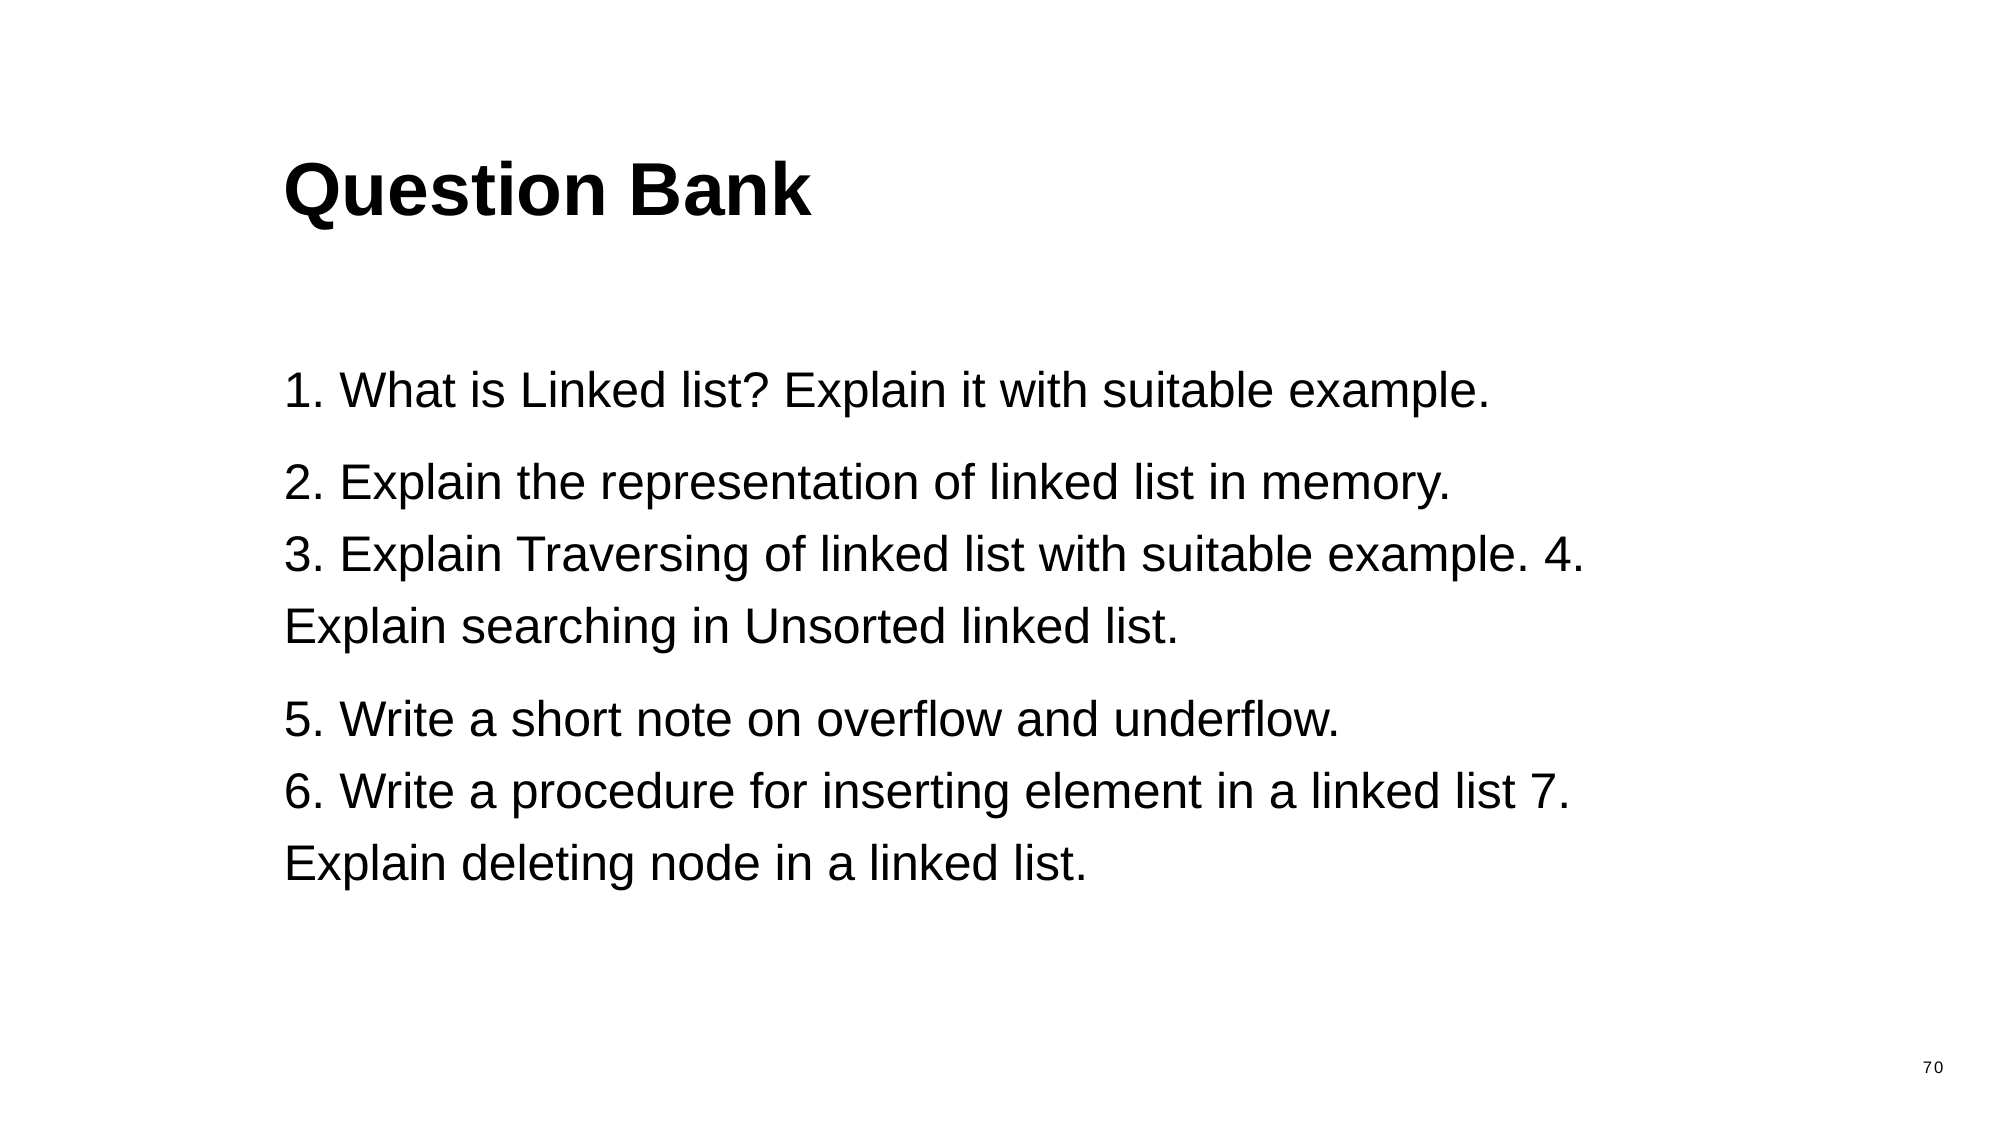

# Question Bank
1. What is Linked list? Explain it with suitable example.
2. Explain the representation of linked list in memory.
3. Explain Traversing of linked list with suitable example. 4. Explain searching in Unsorted linked list.
5. Write a short note on overflow and underflow.
6. Write a procedure for inserting element in a linked list 7. Explain deleting node in a linked list.

70